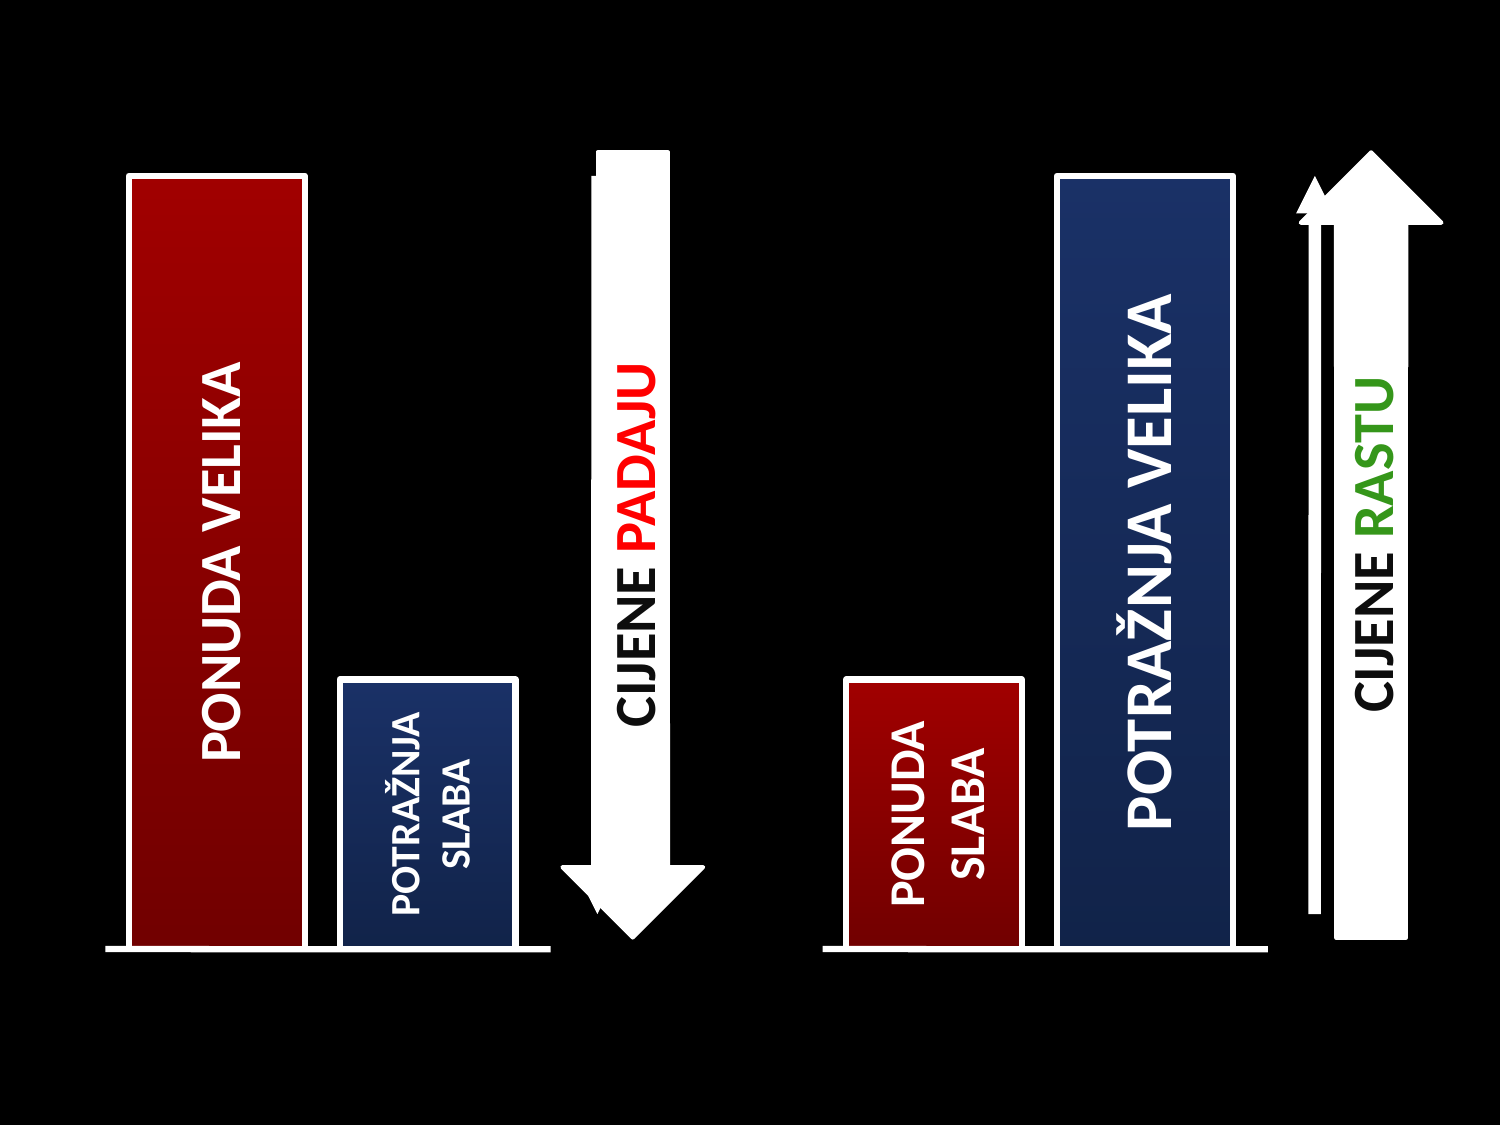

CIJENE PADAJU

CIJENE RASTU
PONUDA VELIKA
POTRAŽNJA VELIKA
CIJENE PADAJU
CIJENE RASTU
POTRAŽNJA SLABA
PONUDA SLABA